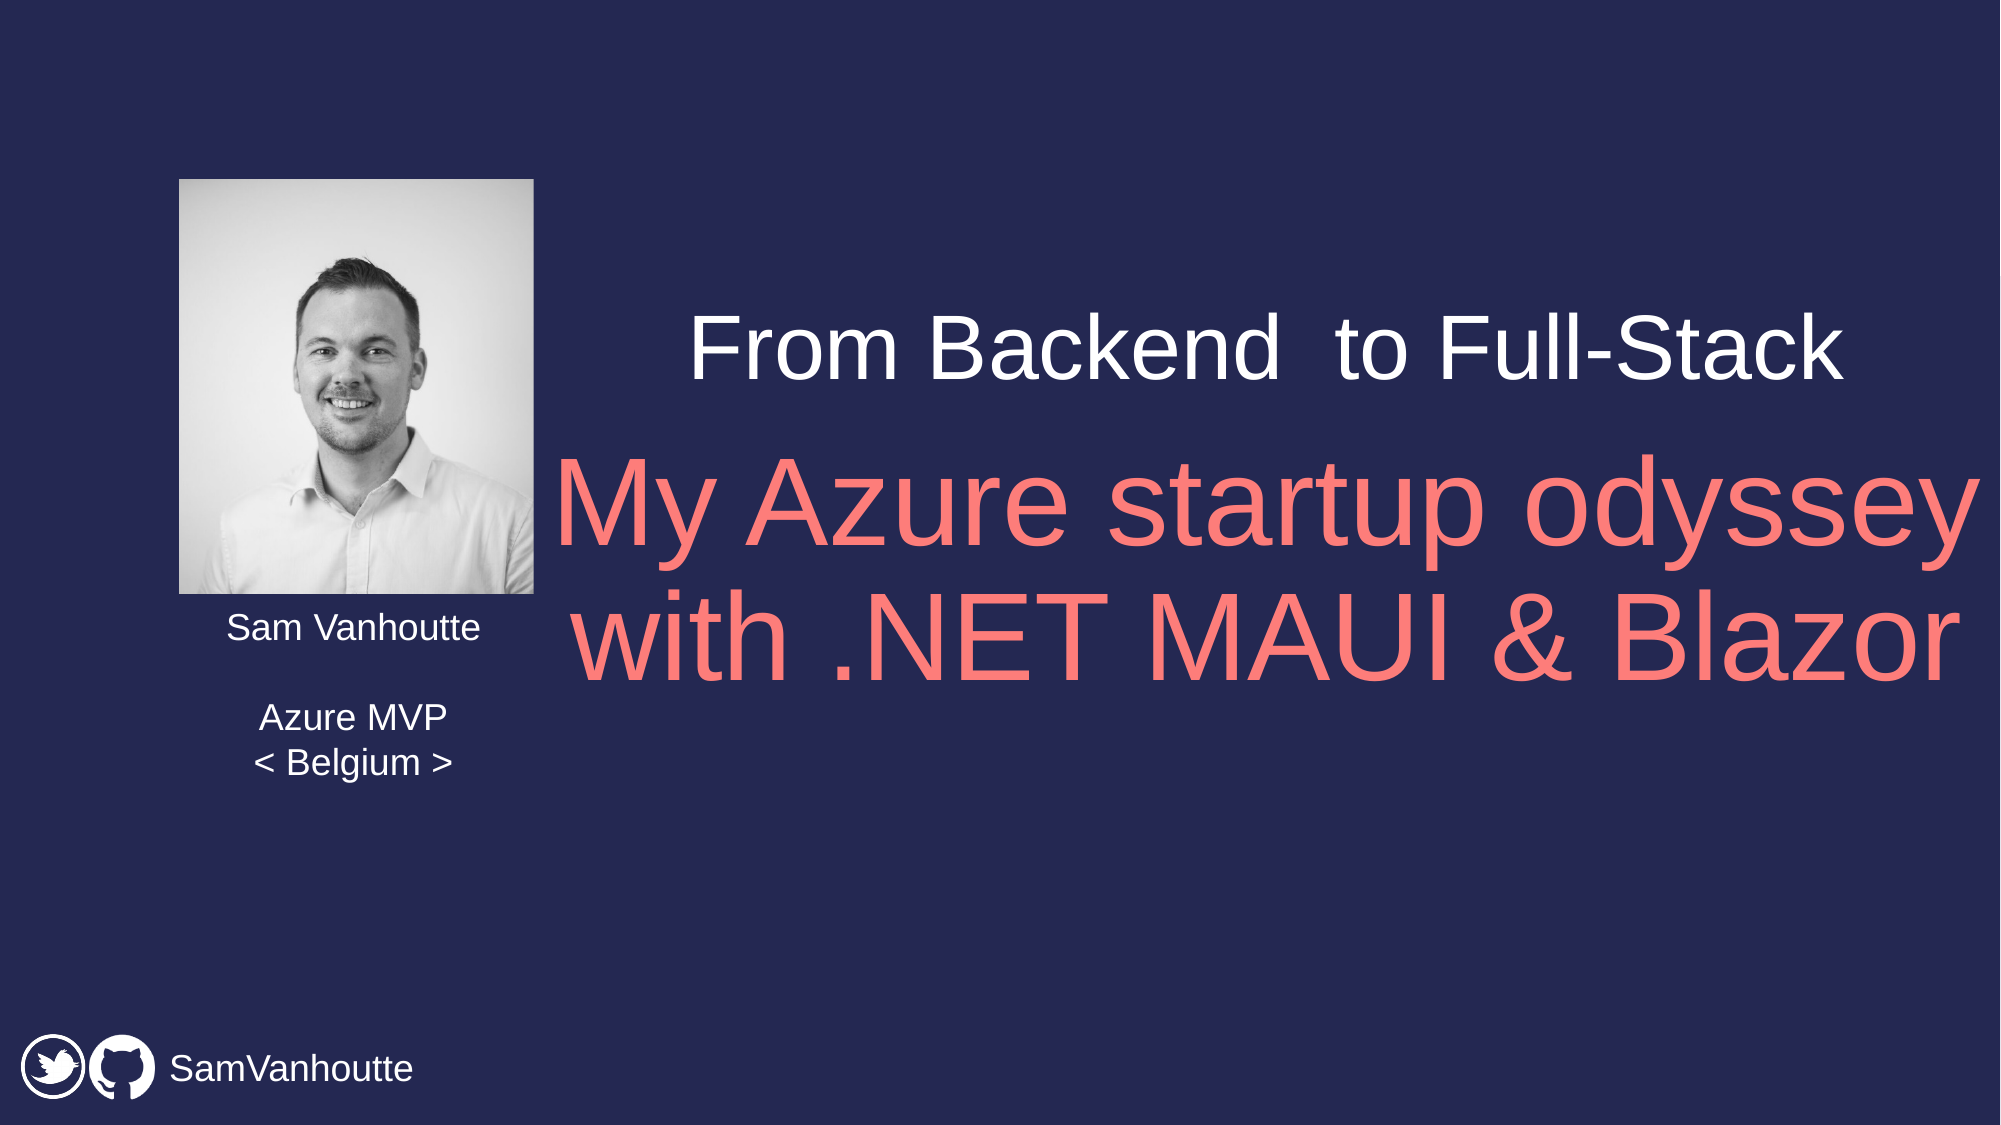

From Backend  to Full-Stack
# My Azure startup odyssey with .NET MAUI & Blazor